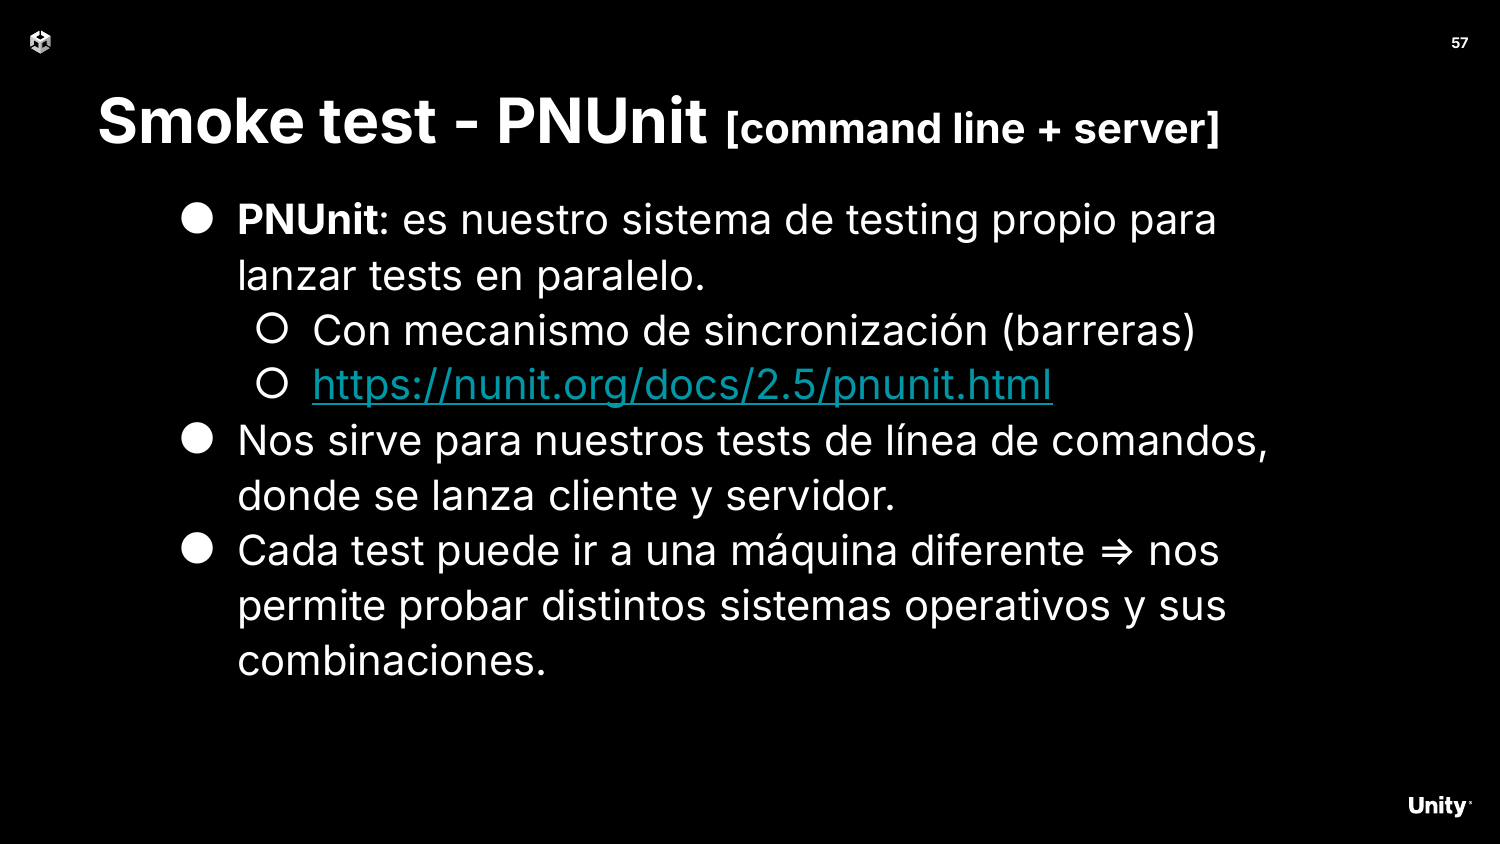

57
# Smoke test - PNUnit [command line + server]
PNUnit: es nuestro sistema de testing propio para lanzar tests en paralelo.
Con mecanismo de sincronización (barreras)
https://nunit.org/docs/2.5/pnunit.html
Nos sirve para nuestros tests de línea de comandos, donde se lanza cliente y servidor.
Cada test puede ir a una máquina diferente => nos permite probar distintos sistemas operativos y sus combinaciones.